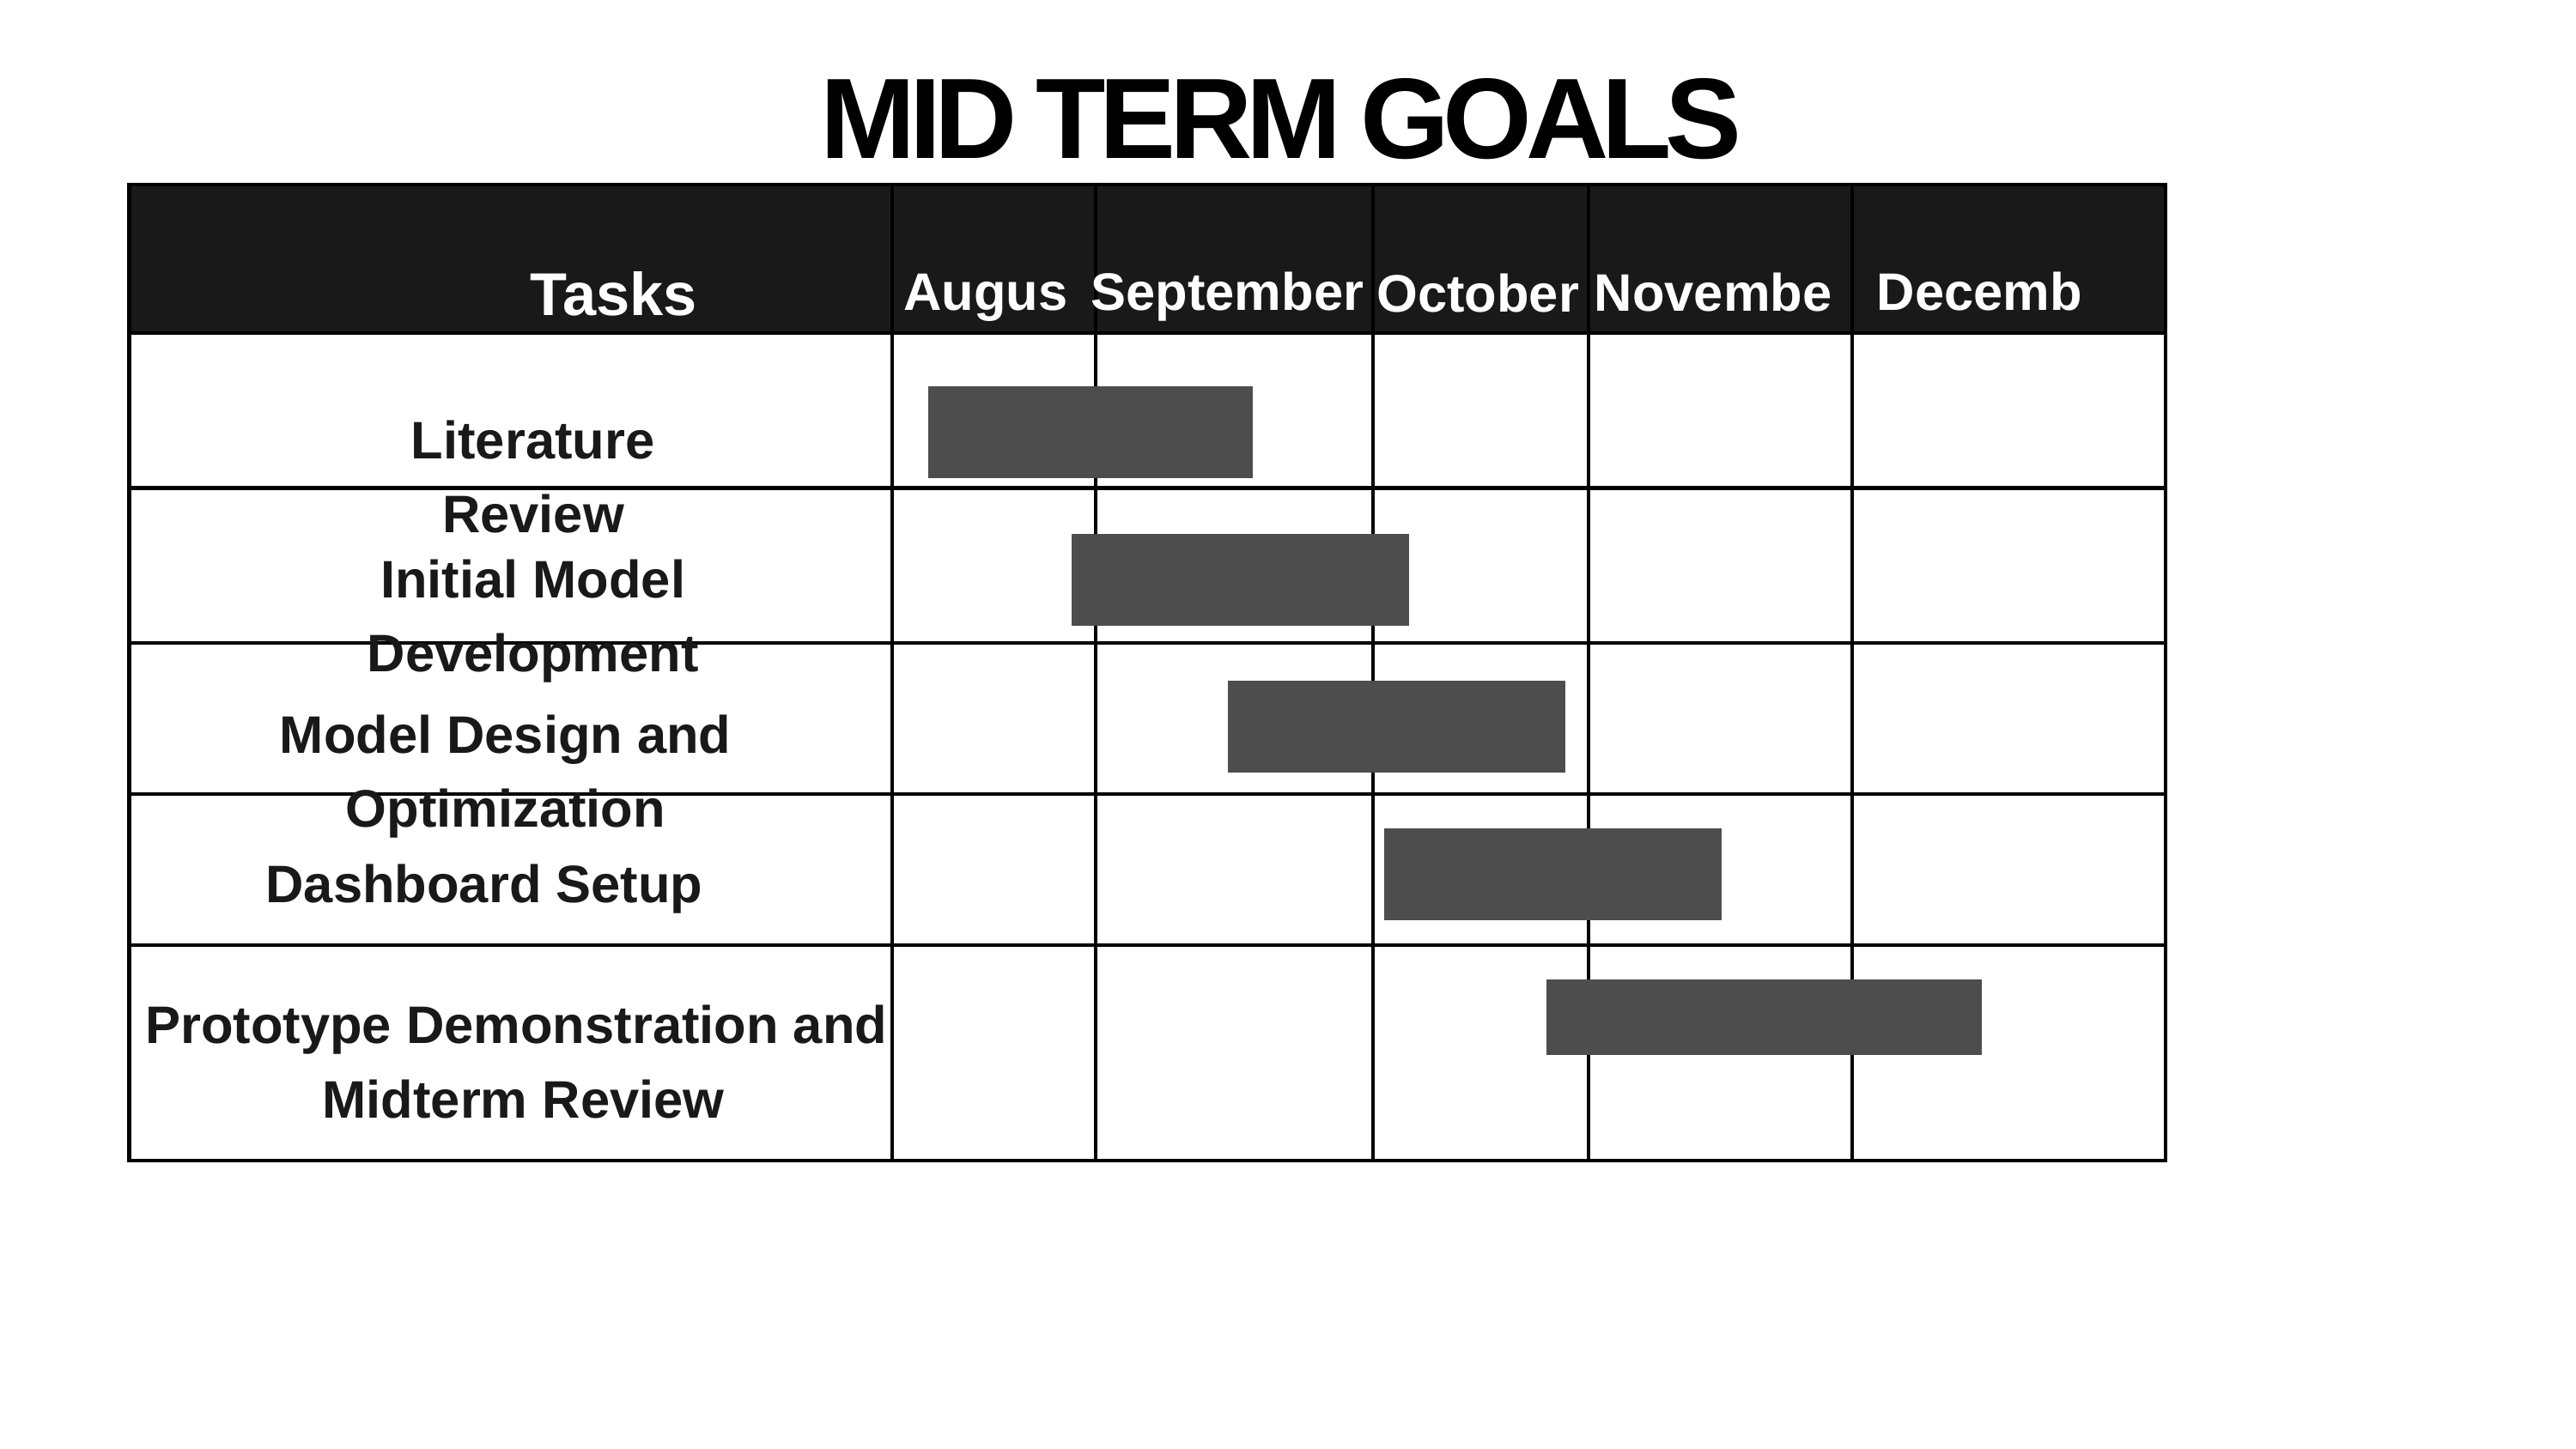

MID TERM GOALS
|  |  |  |  |  |  |
| --- | --- | --- | --- | --- | --- |
|  |  |  |  |  |  |
|  |  |  |  |  |  |
|  |  |  |  |  |  |
|  |  |  |  |  |  |
|  |  |  |  |  |  |
Tasks
August
September
December
November
October

Literature Review

Initial Model Development

Model Design and Optimization

Dashboard Setup
Prototype Demonstration and
Midterm Review